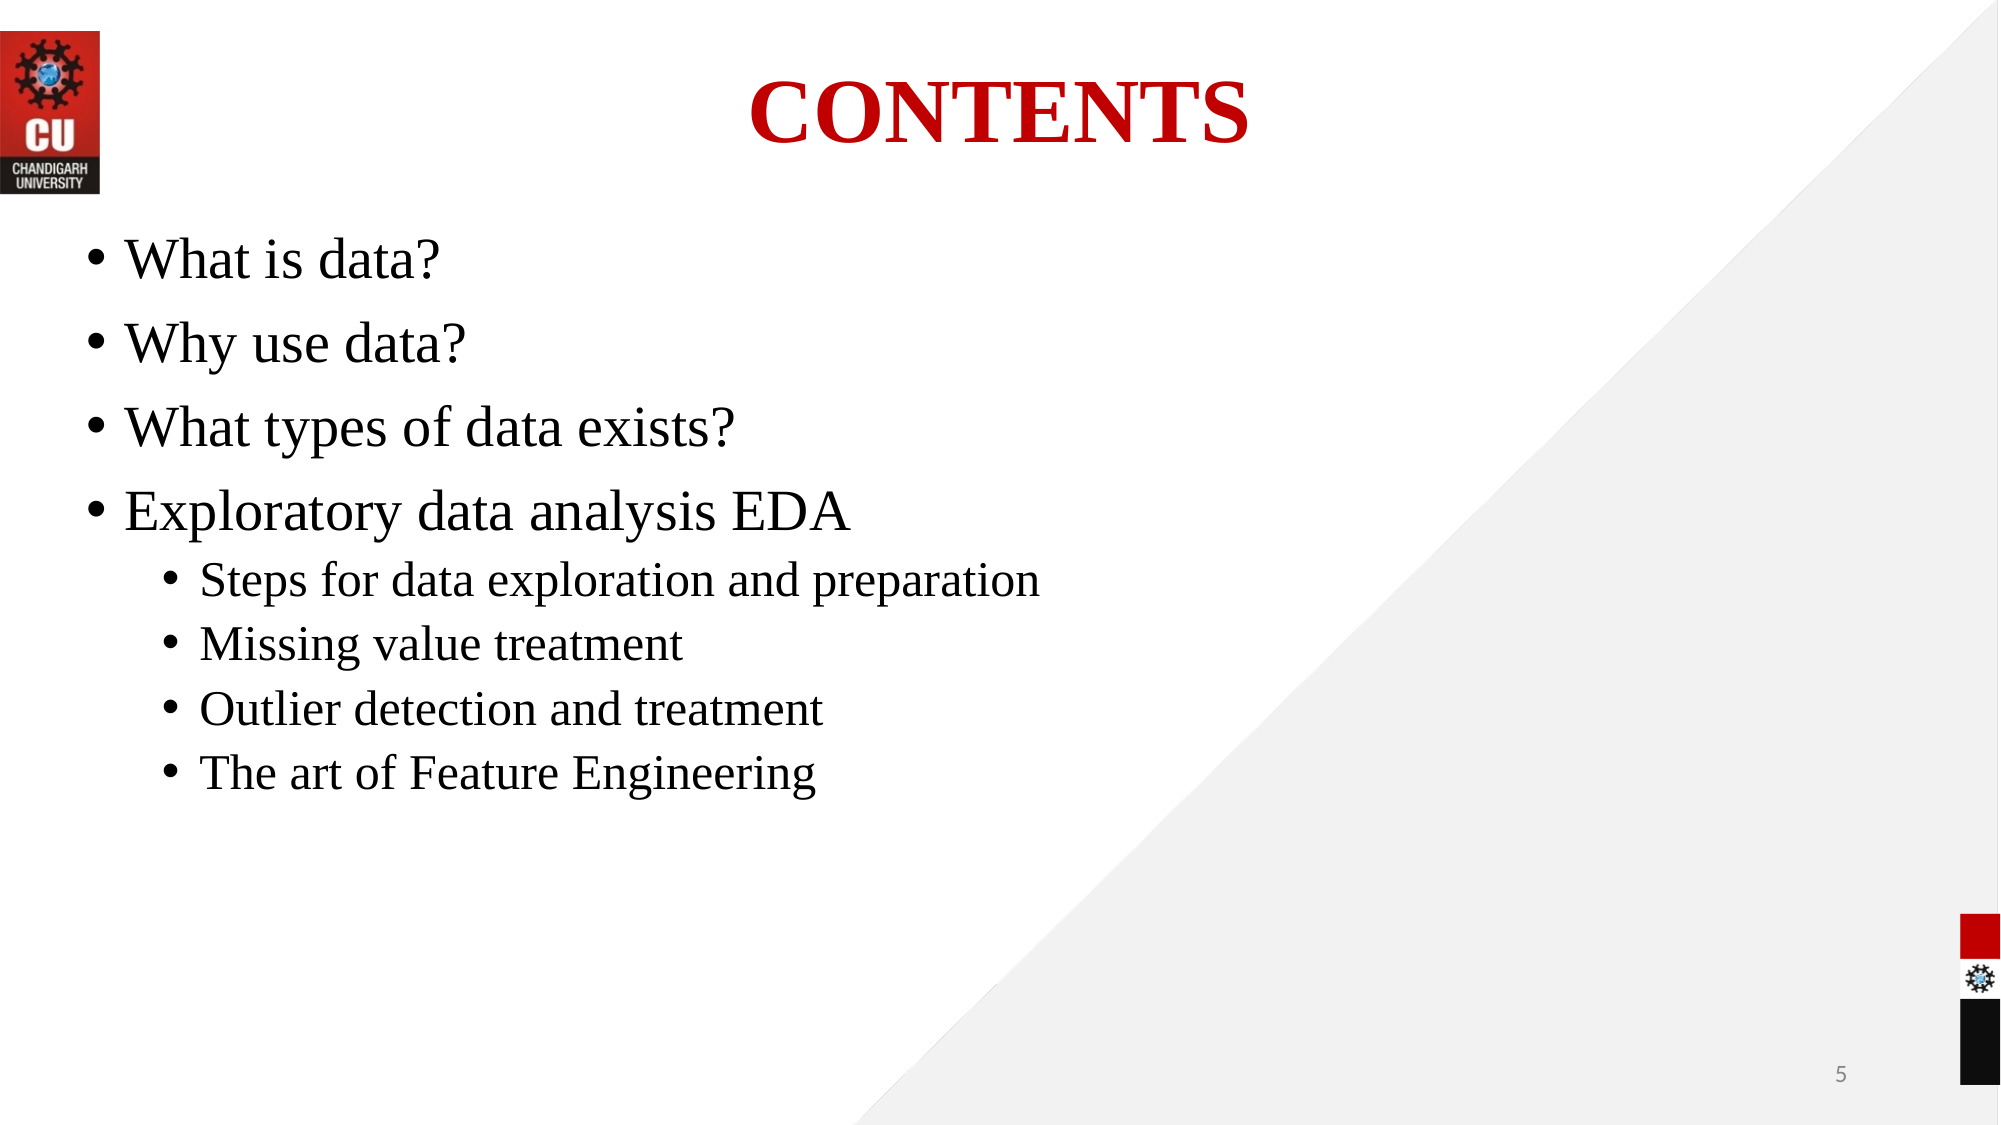

# CONTENTS
What is data?
Why use data?
What types of data exists?
Exploratory data analysis EDA
Steps for data exploration and preparation
Missing value treatment
Outlier detection and treatment
The art of Feature Engineering

5